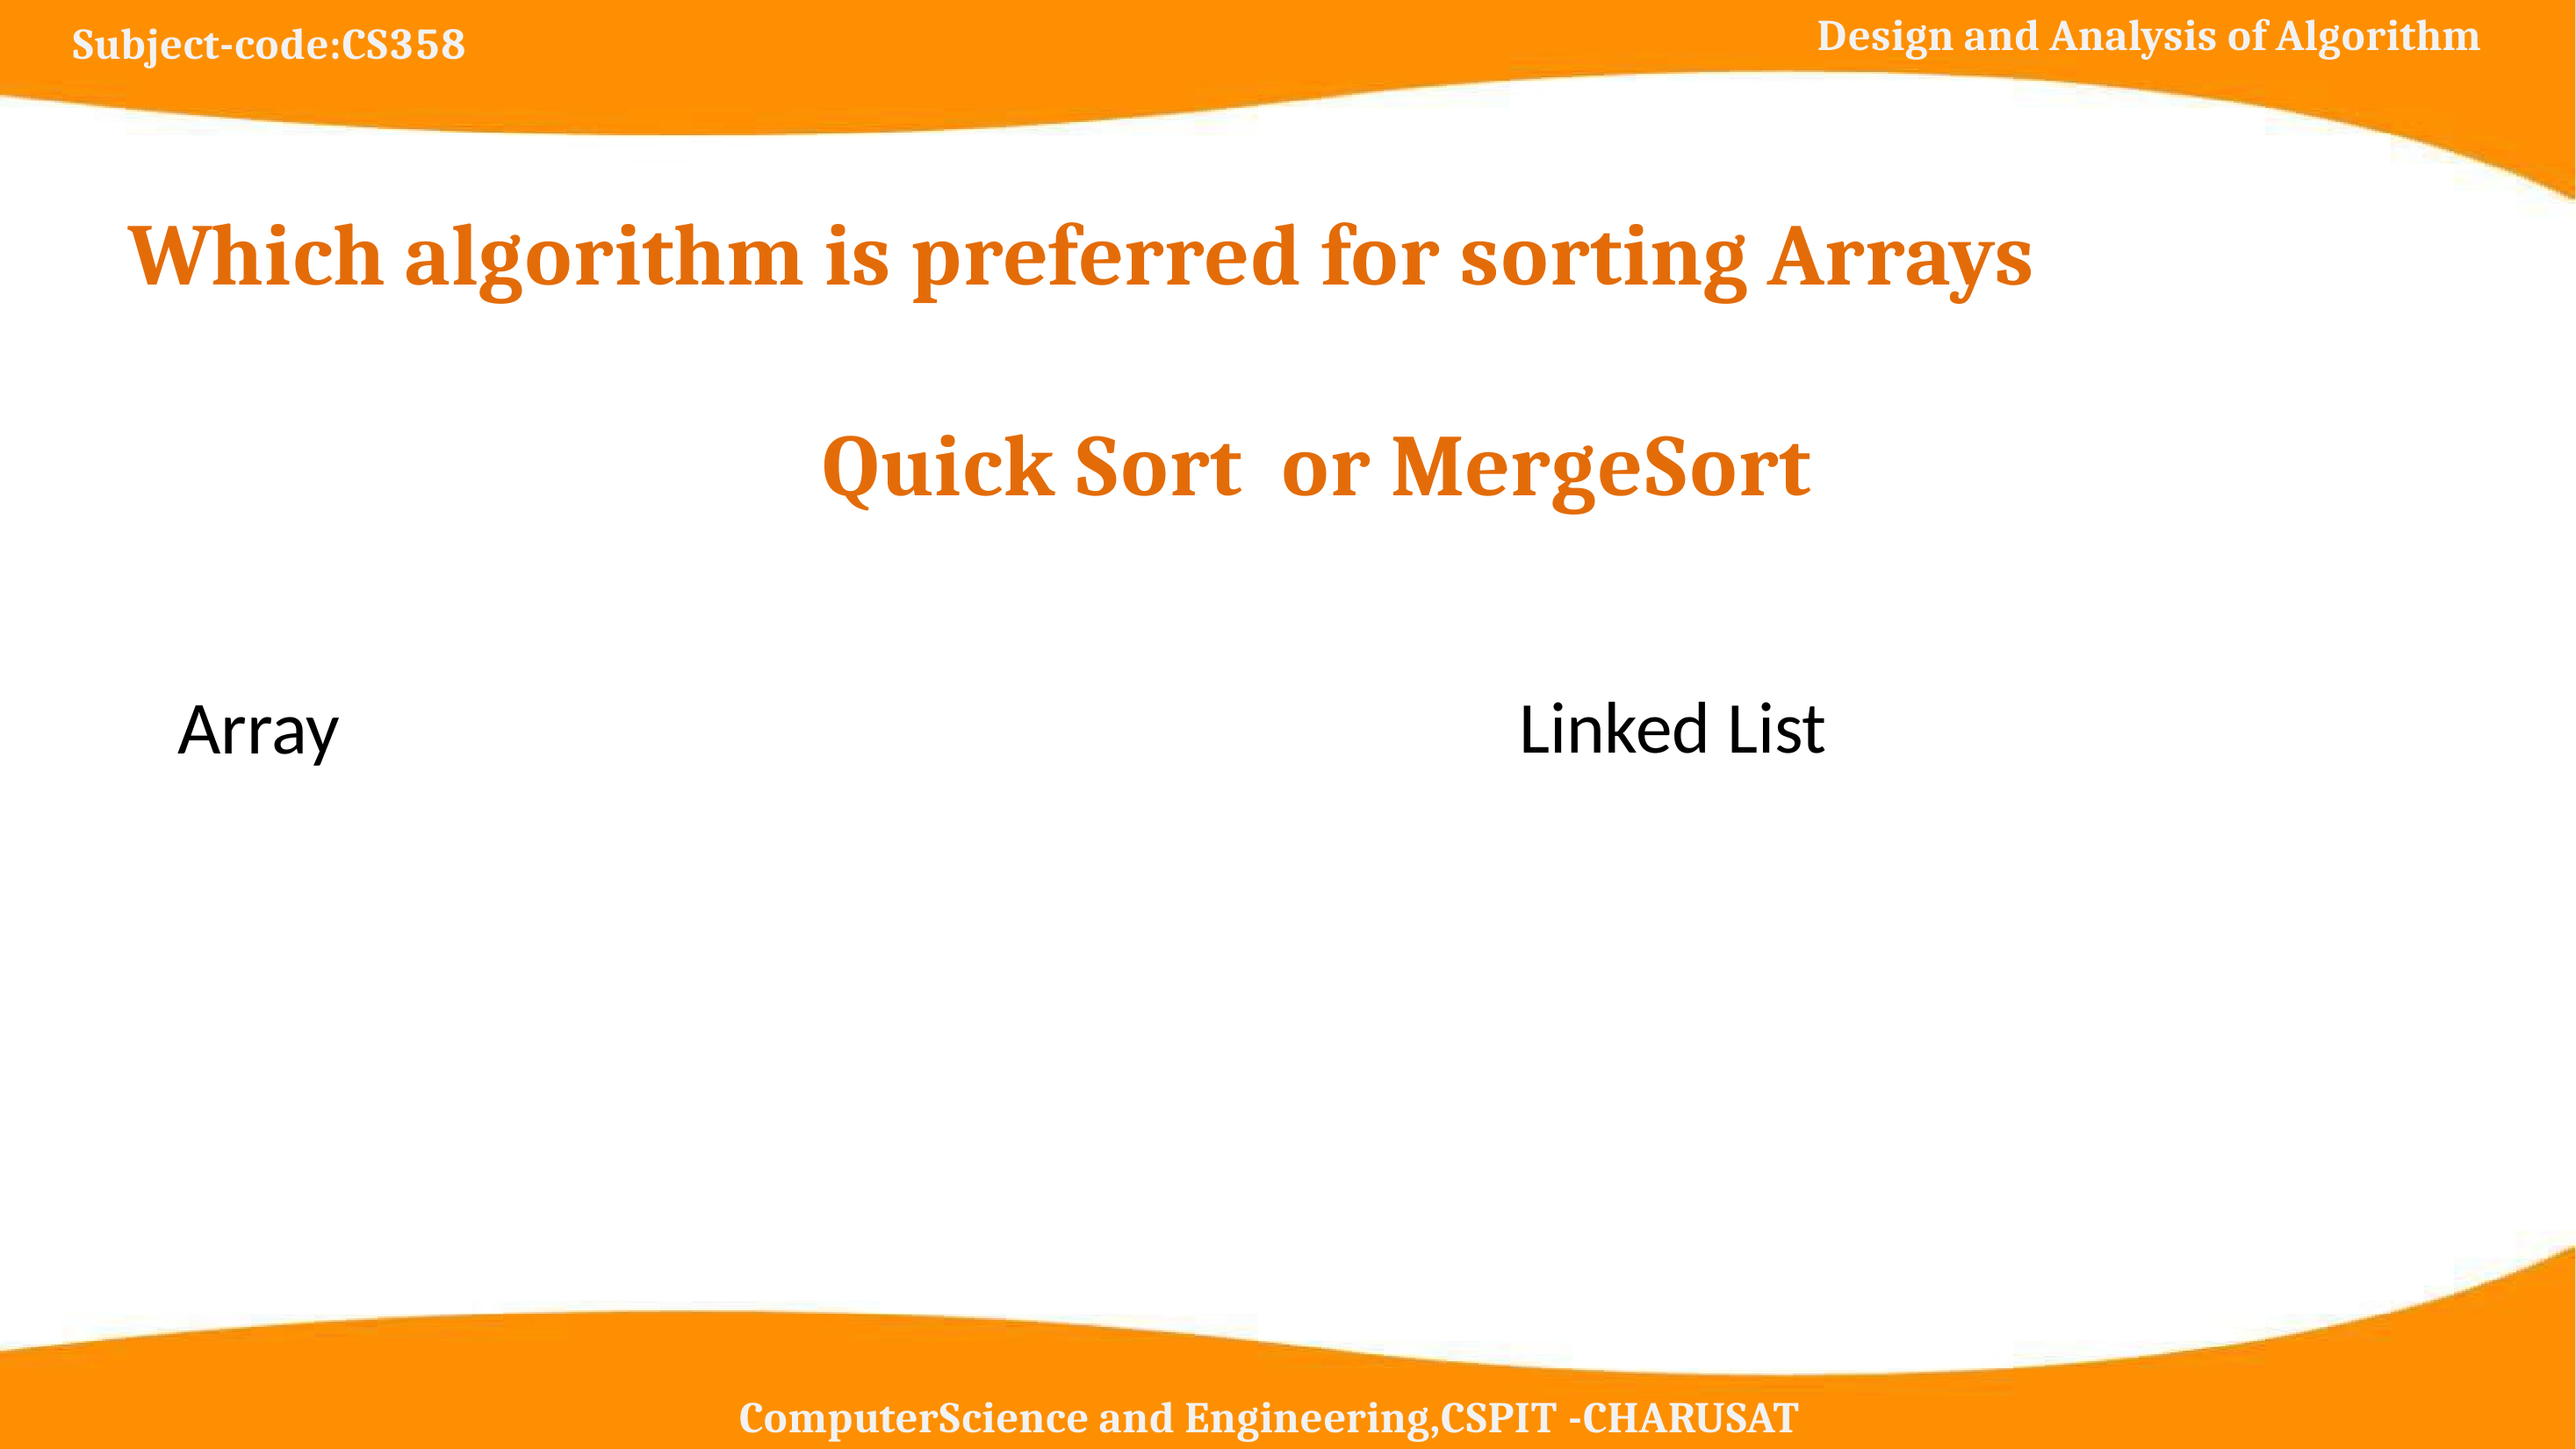

# Which algorithm is preferred for sorting Arrays

Quick Sort  or MergeSort

Array
Linked List